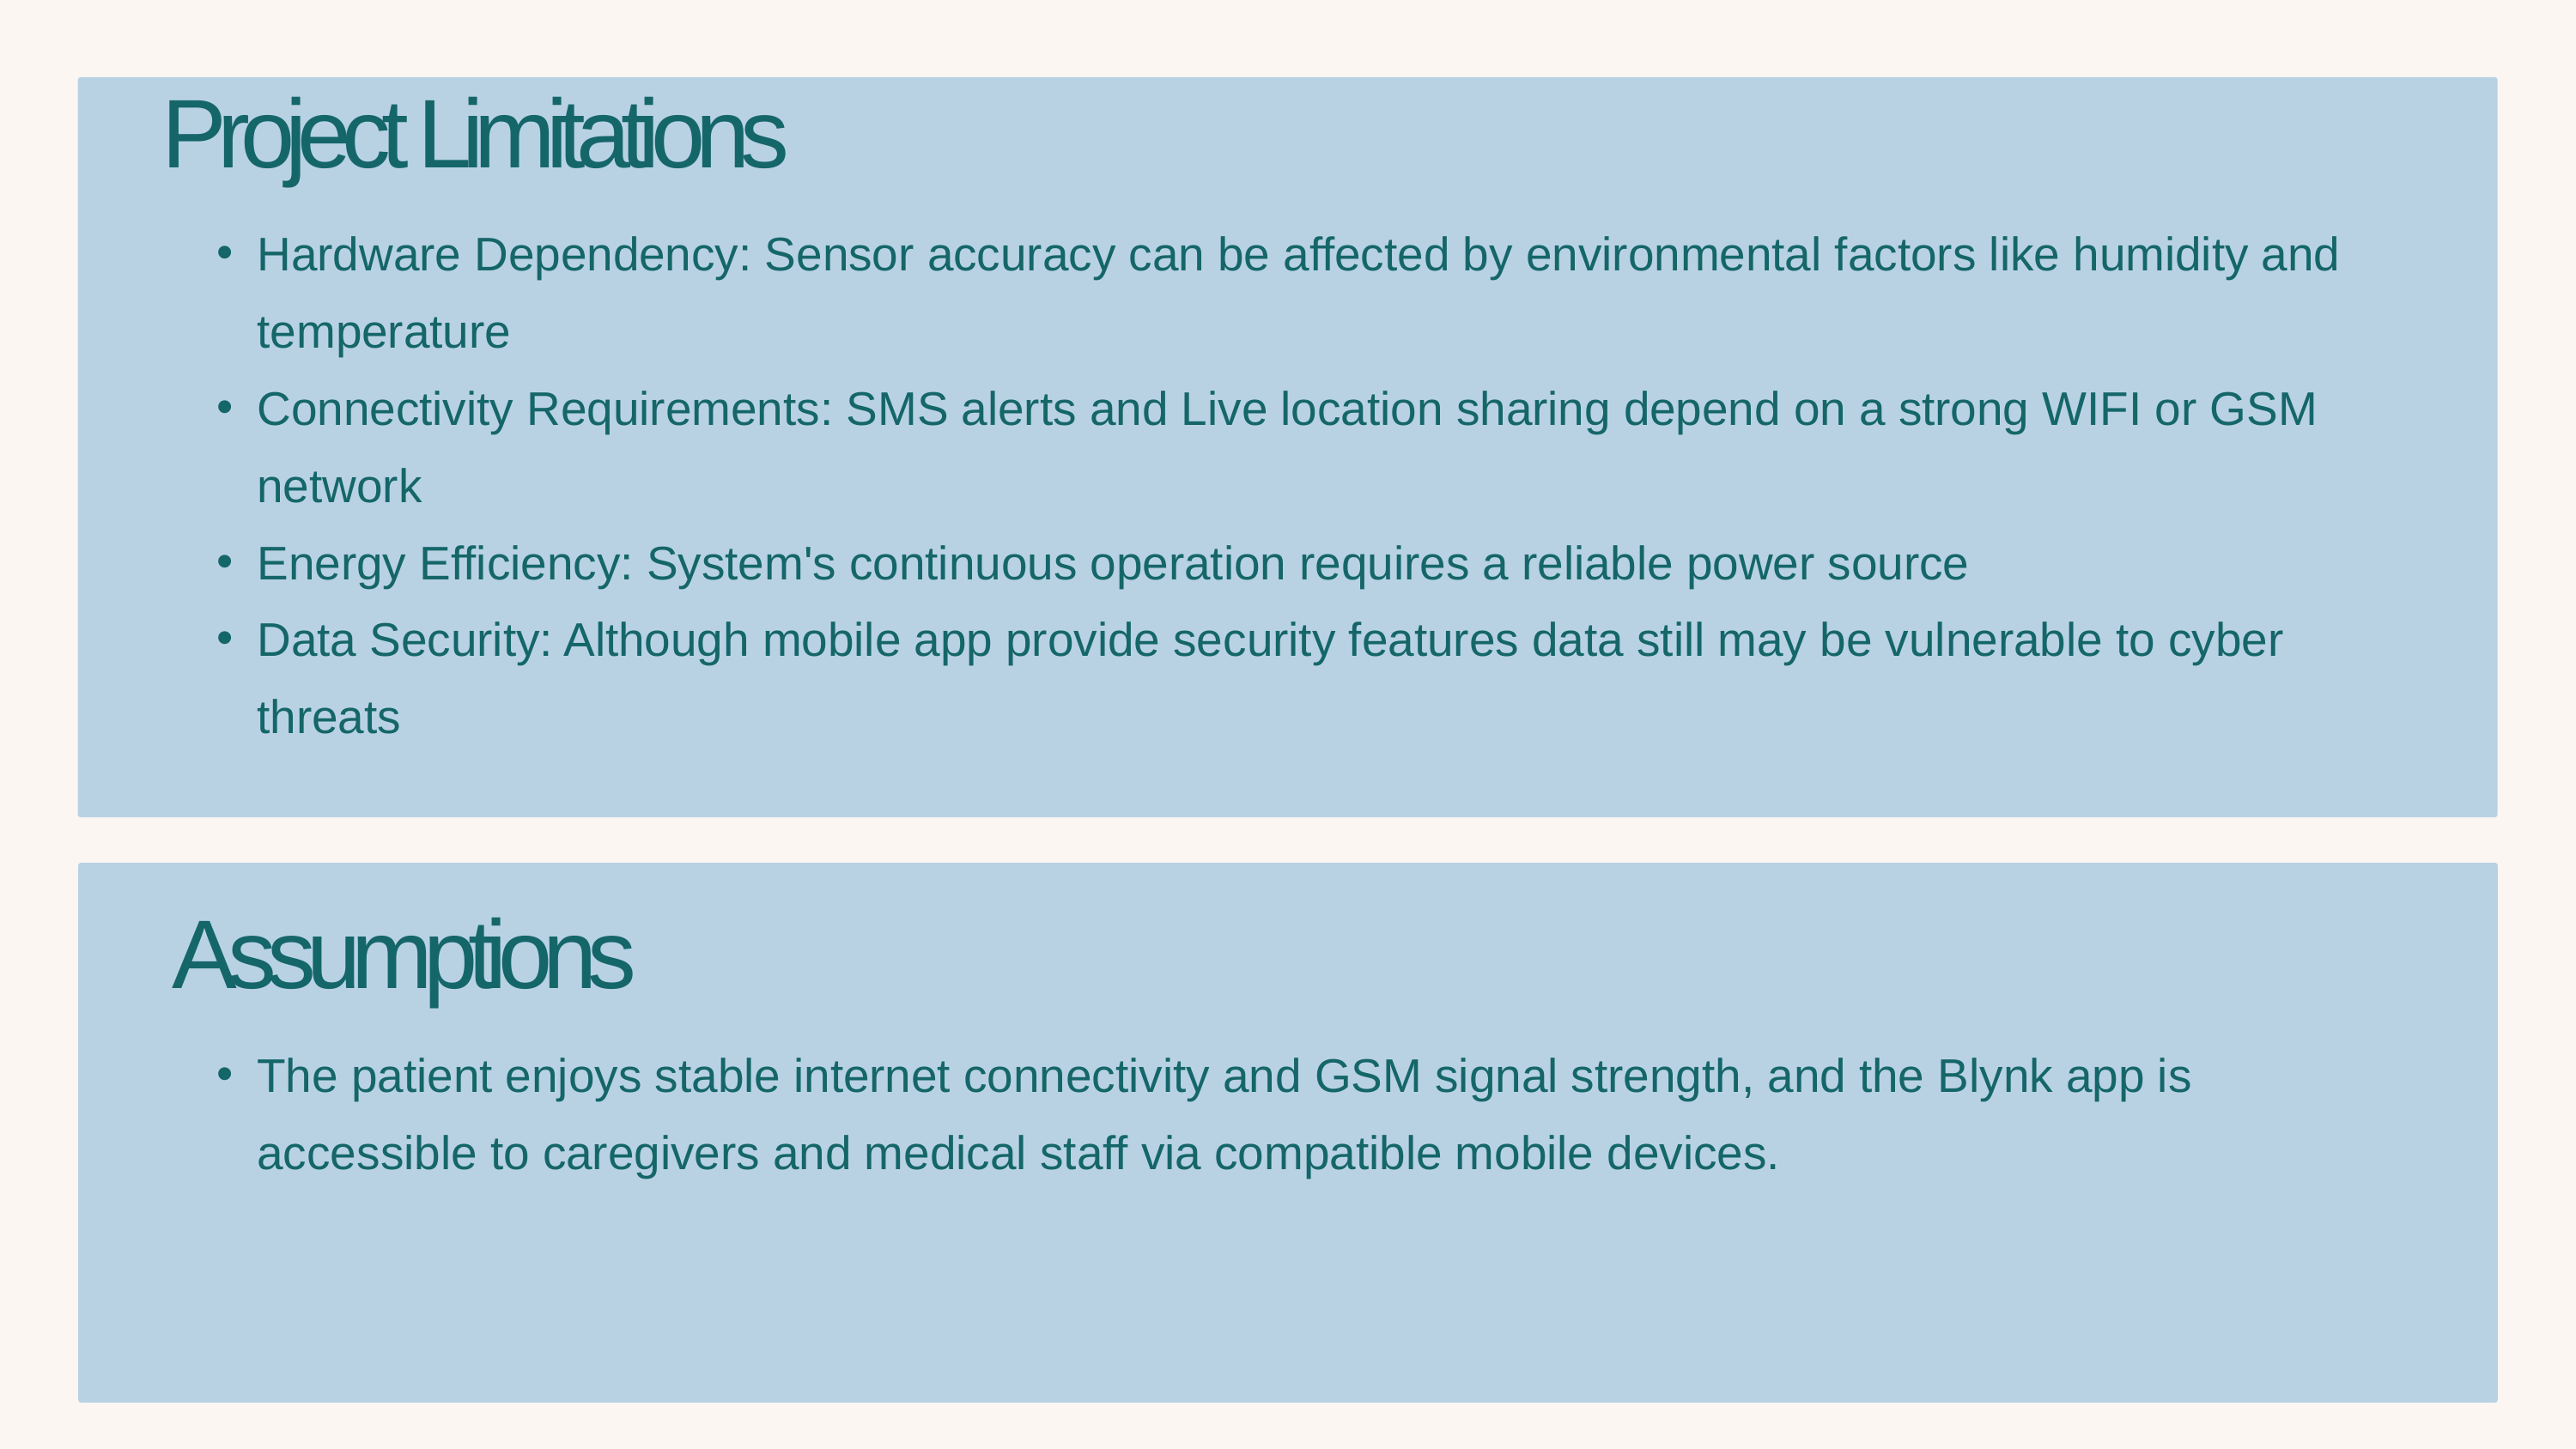

Project Limitations
Hardware Dependency: Sensor accuracy can be affected by environmental factors like humidity and temperature
Connectivity Requirements: SMS alerts and Live location sharing depend on a strong WIFI or GSM network
Energy Efficiency: System's continuous operation requires a reliable power source
Data Security: Although mobile app provide security features data still may be vulnerable to cyber threats

Assumptions
The patient enjoys stable internet connectivity and GSM signal strength, and the Blynk app is accessible to caregivers and medical staff via compatible mobile devices.